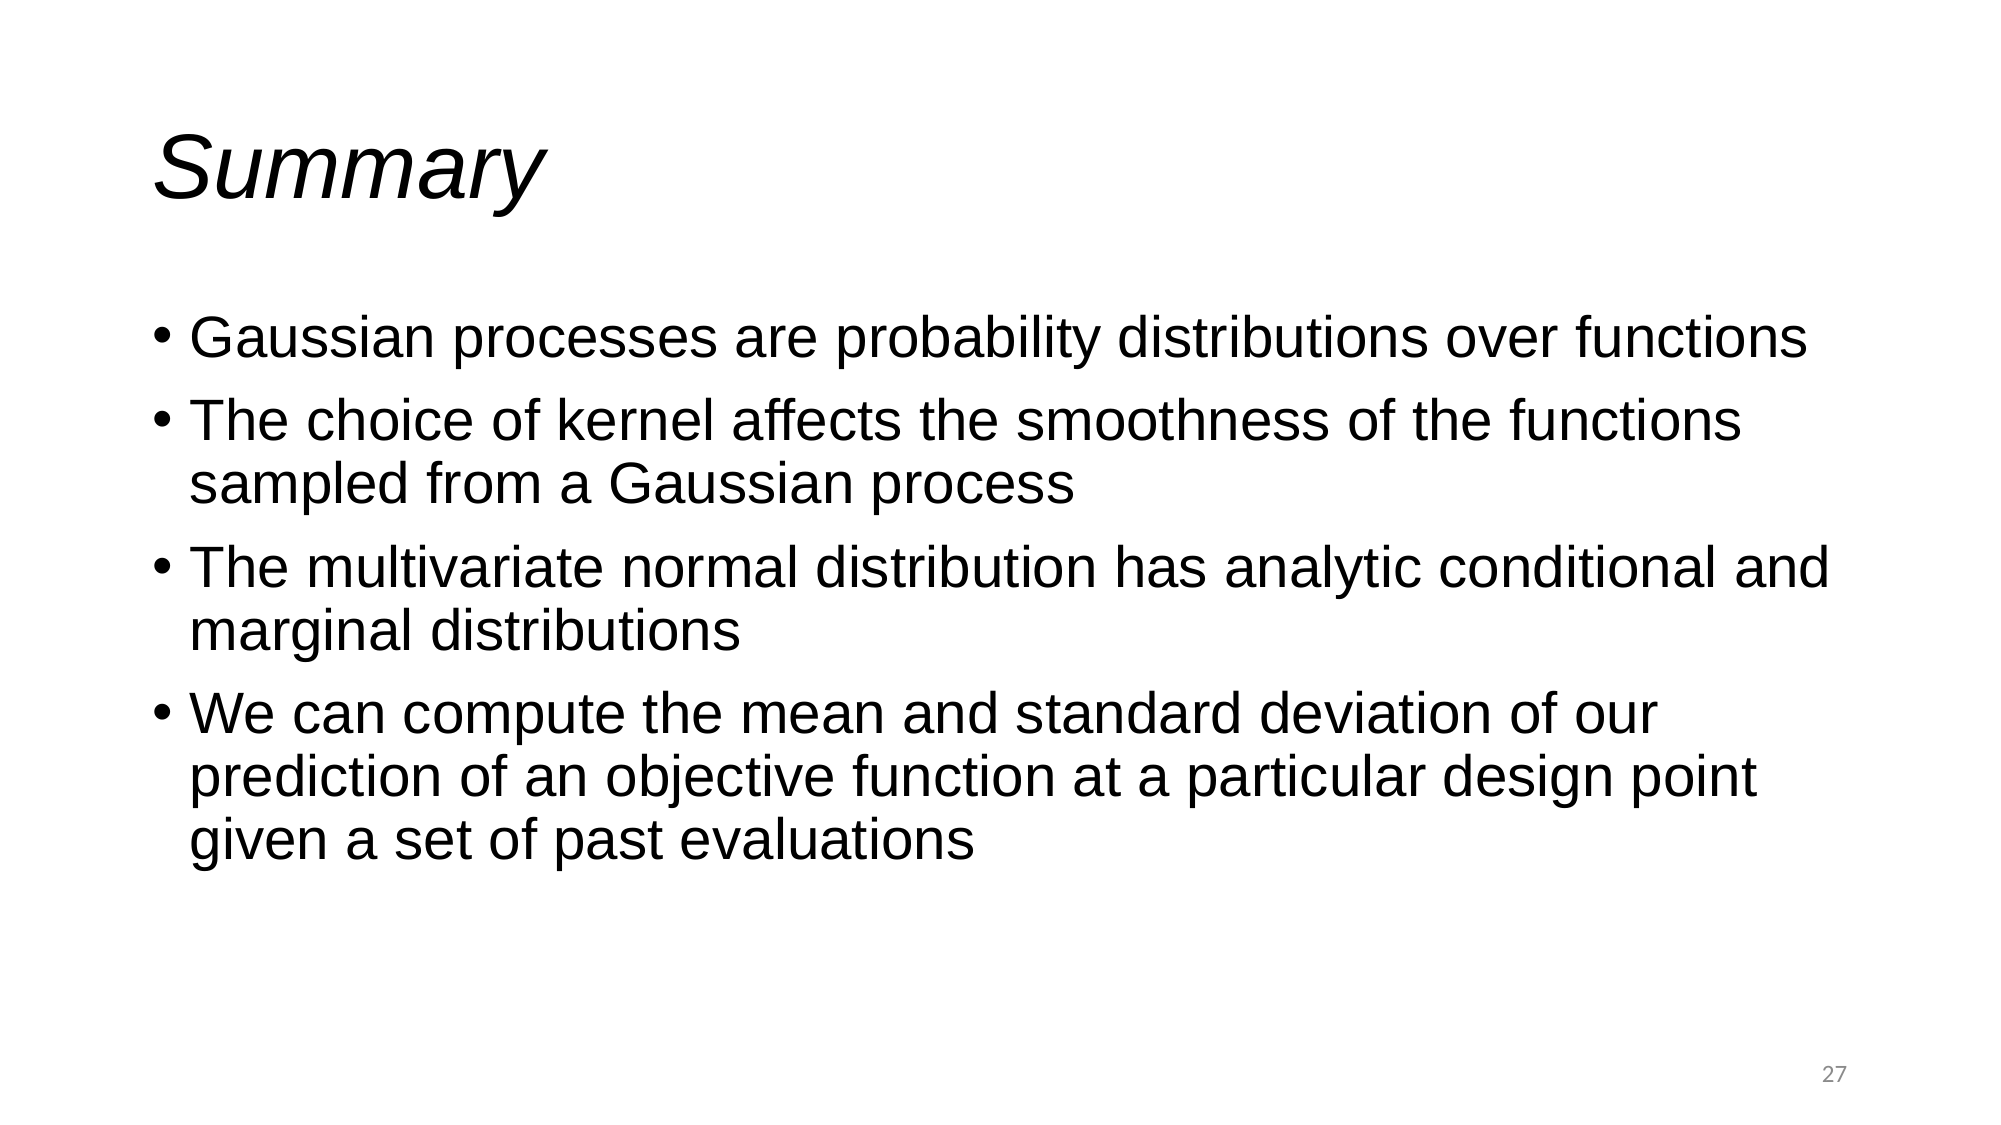

# Summary
Gaussian processes are probability distributions over functions
The choice of kernel affects the smoothness of the functions sampled from a Gaussian process
The multivariate normal distribution has analytic conditional and marginal distributions
We can compute the mean and standard deviation of our prediction of an objective function at a particular design point given a set of past evaluations
27